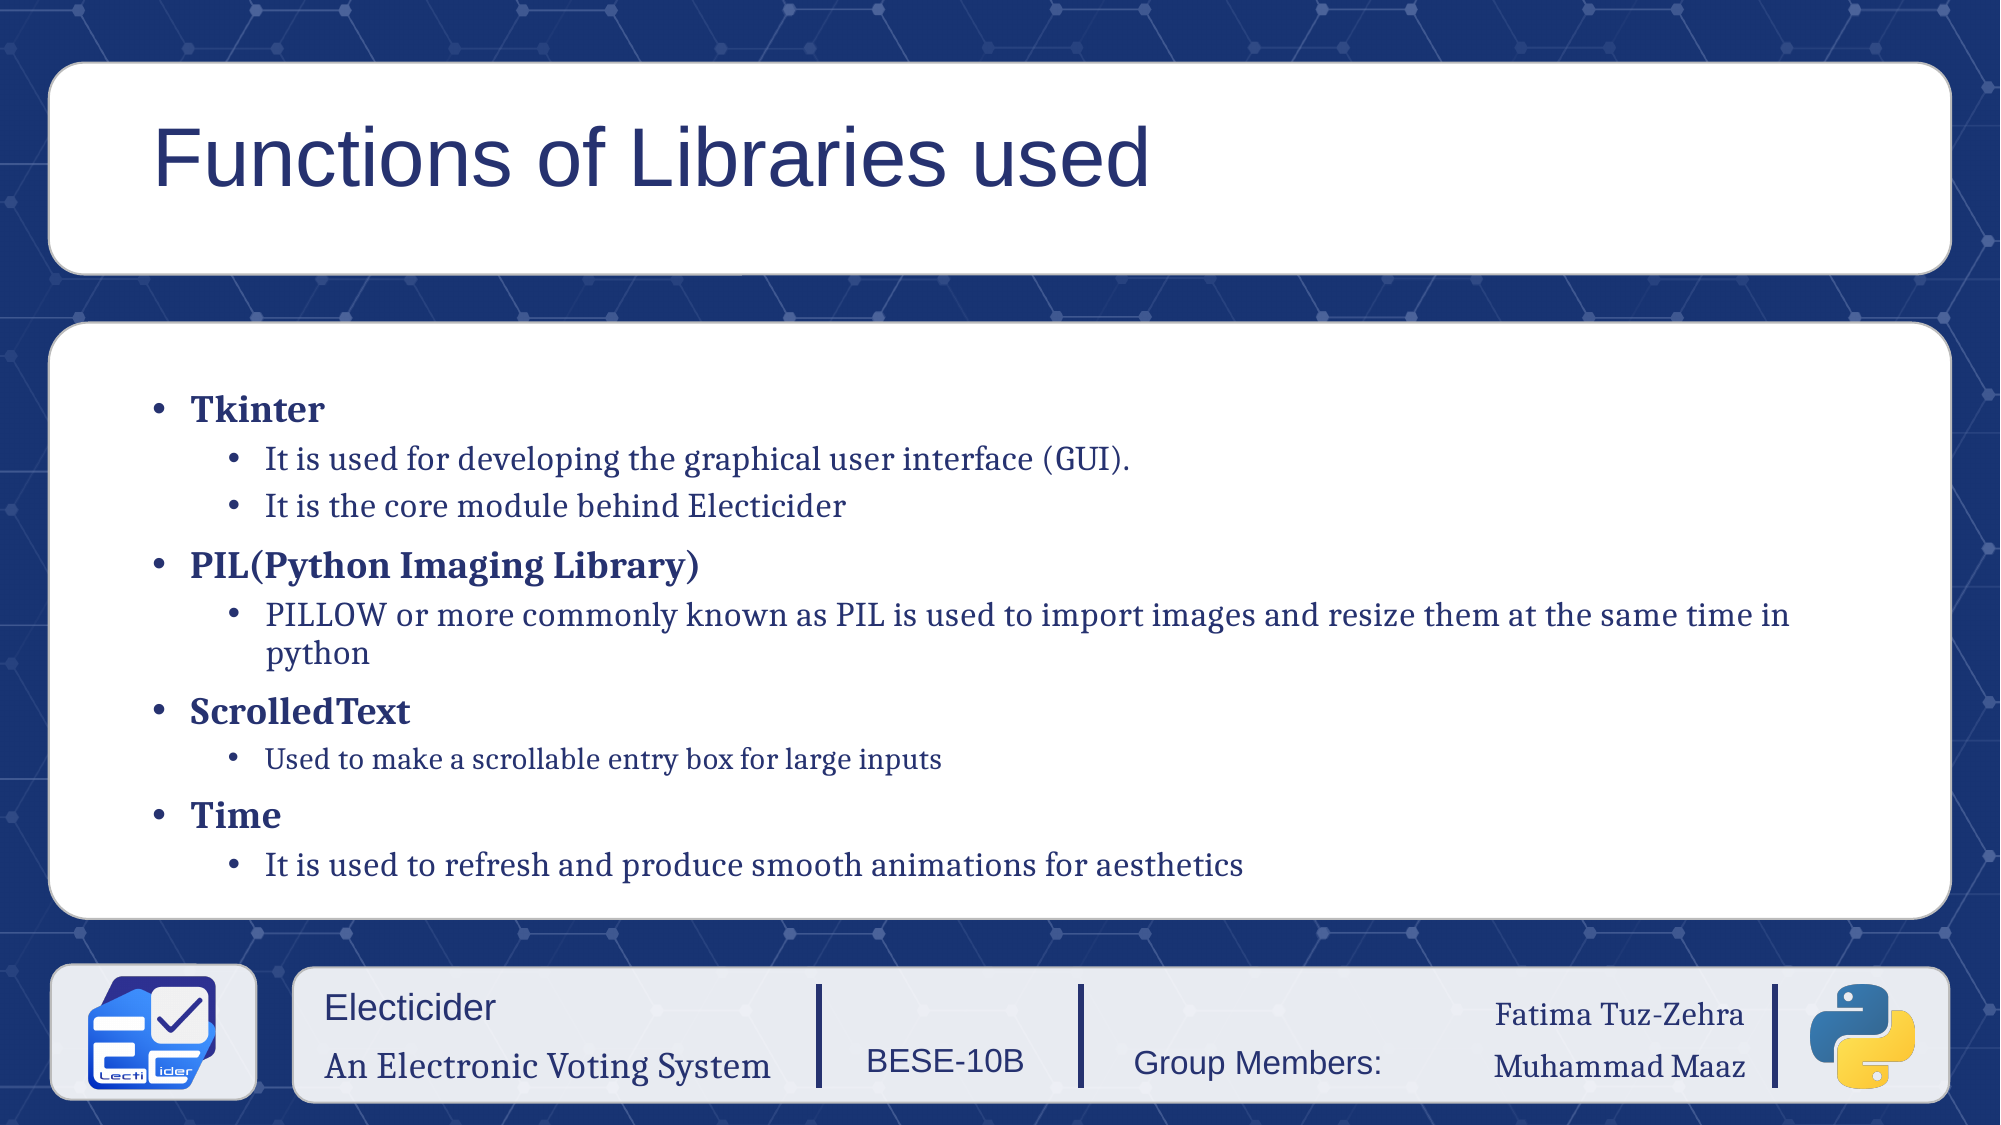

# Functions of Libraries used
Tkinter
It is used for developing the graphical user interface (GUI).
It is the core module behind Electicider
PIL(Python Imaging Library)
PILLOW or more commonly known as PIL is used to import images and resize them at the same time in python
ScrolledText
Used to make a scrollable entry box for large inputs
Time
It is used to refresh and produce smooth animations for aesthetics